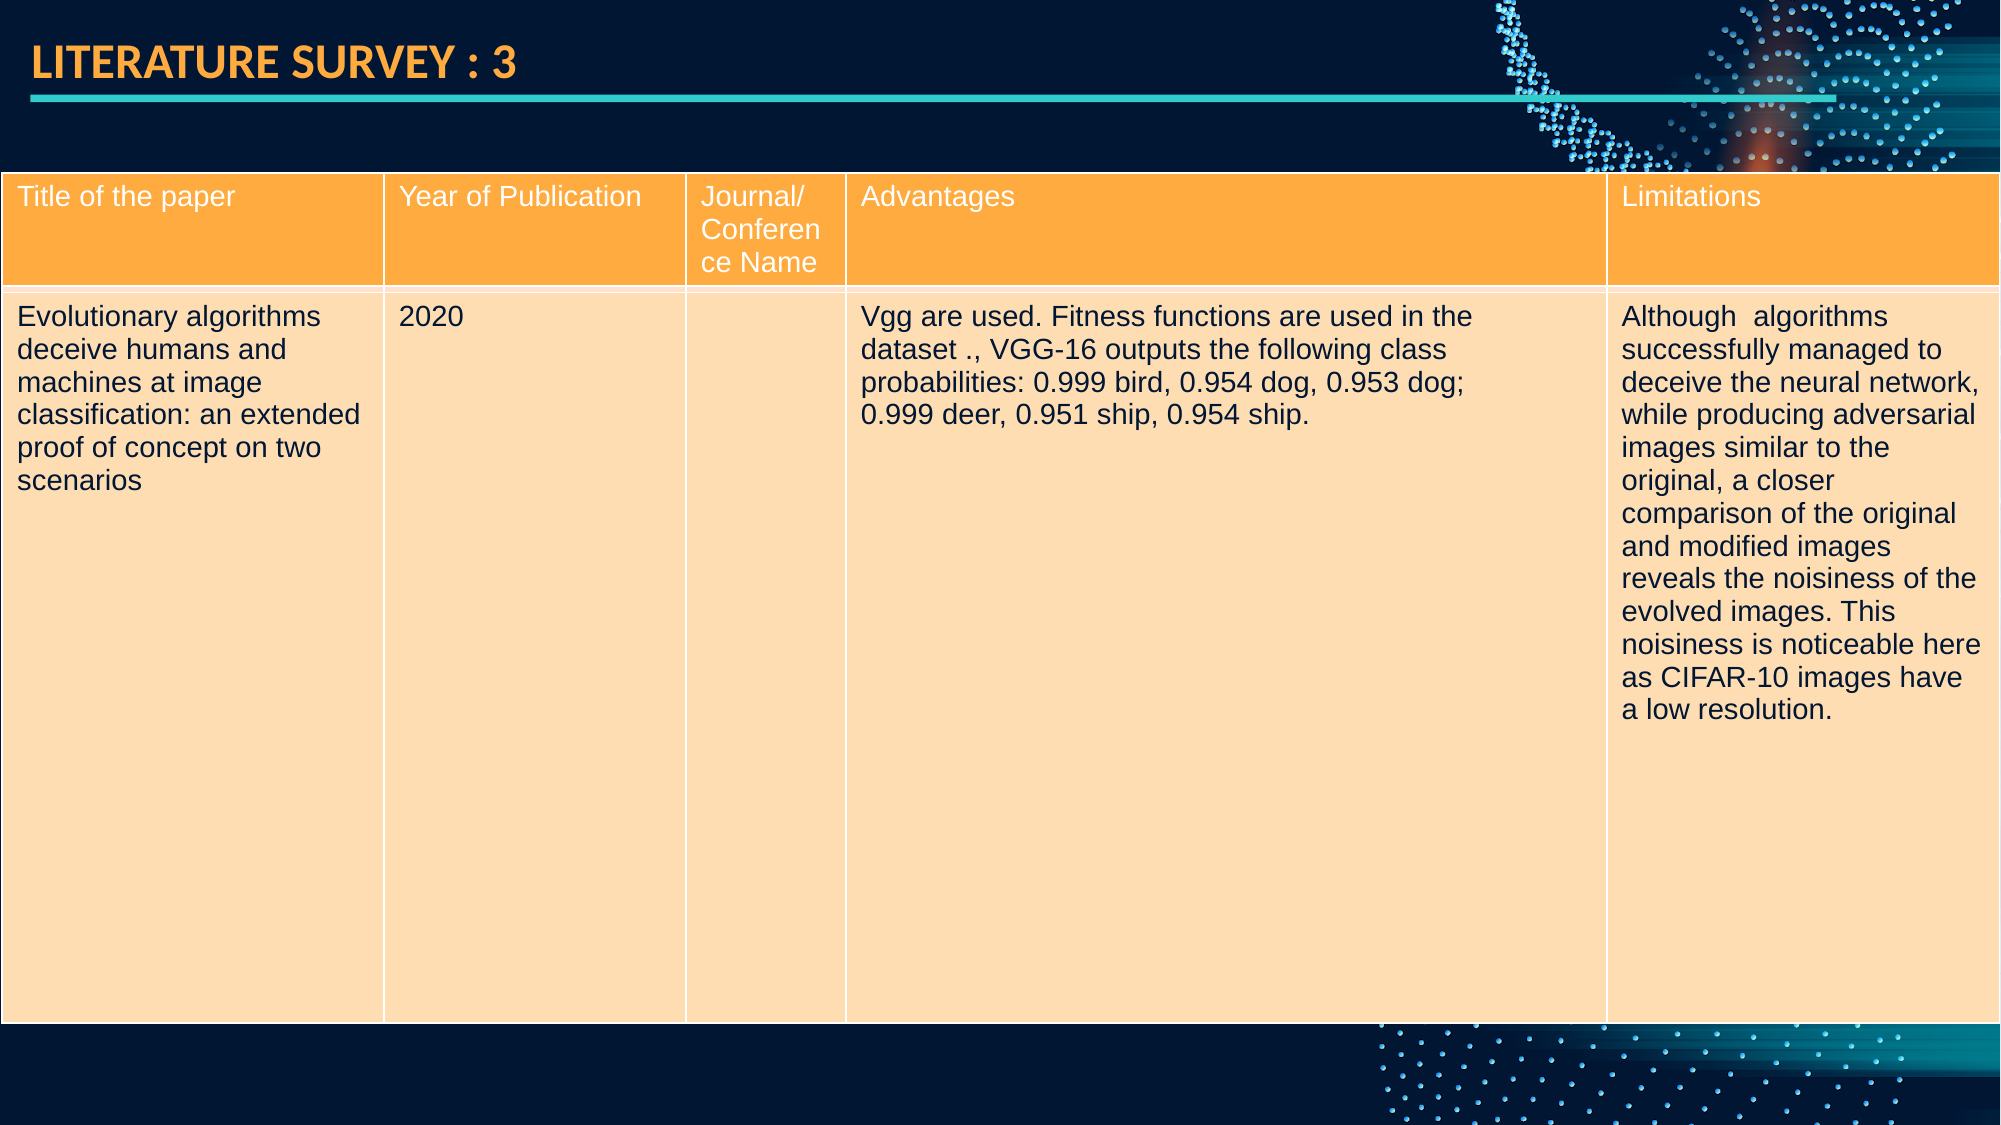

LITERATURE SURVEY : 3

| Title of the paper | Year of Publication | Journal/Conference Name | Advantages | Limitations |
| --- | --- | --- | --- | --- |
| Explore Visual Concept Formation for Image Classification | 2021 | 8 th International Conference on Machine Learning, PMLR 139, 2021. | The models based on all selected backbones will be trained on cifar10, STL10 and flower17, and the proposed LSOVCF will be compared with the strategy that based on one-hot code and CE-Loss. On the cifar10 dataset, the accuracy of all backbones in the proposed strategy is improved compared with the previous algorithms, especially ResNet and ShuffleNet v2. | The size of output space is set to 256, which is too small to hold many concepts. And one dimension is not enough too, considering the 1000 categories of ImageNet, at least 10000 neurons is needed in the last linear layer of ConvNet. |
| Transfer learning using VGG-16 with Deep Convolutional Neural Network for Classifying Images | 2019 |  | Cnn and vgg are used . convolutional neural network gives validation accuracy of 72.40 %. We fine tuned this model with image augmentation and achieved accuracy of 79.20 %. Lastly, we leverage the use of one of the pretrained models (VGG-16) trained on huge dataset of images and fine-tuned with image augmentation to achieve accuracy of 95.40 % | The model built by using convolutional neural network in Ⅰ is trained on small dataset of images; therefore, it didn’t predict well and ended up overfitting after 3 epochs |
| Evolutionary algorithms deceive humans and machines at image classification: an extended proof of concept on two scenarios | 2020 |  | Vgg are used. Fitness functions are used in the dataset ., VGG-16 outputs the following class probabilities: 0.999 bird, 0.954 dog, 0.953 dog; 0.999 deer, 0.951 ship, 0.954 ship. | Although algorithms successfully managed to deceive the neural network, while producing adversarial images similar to the original, a closer comparison of the original and modified images reveals the noisiness of the evolved images. This noisiness is noticeable here as CIFAR-10 images have a low resolution. |
| --- | --- | --- | --- | --- |